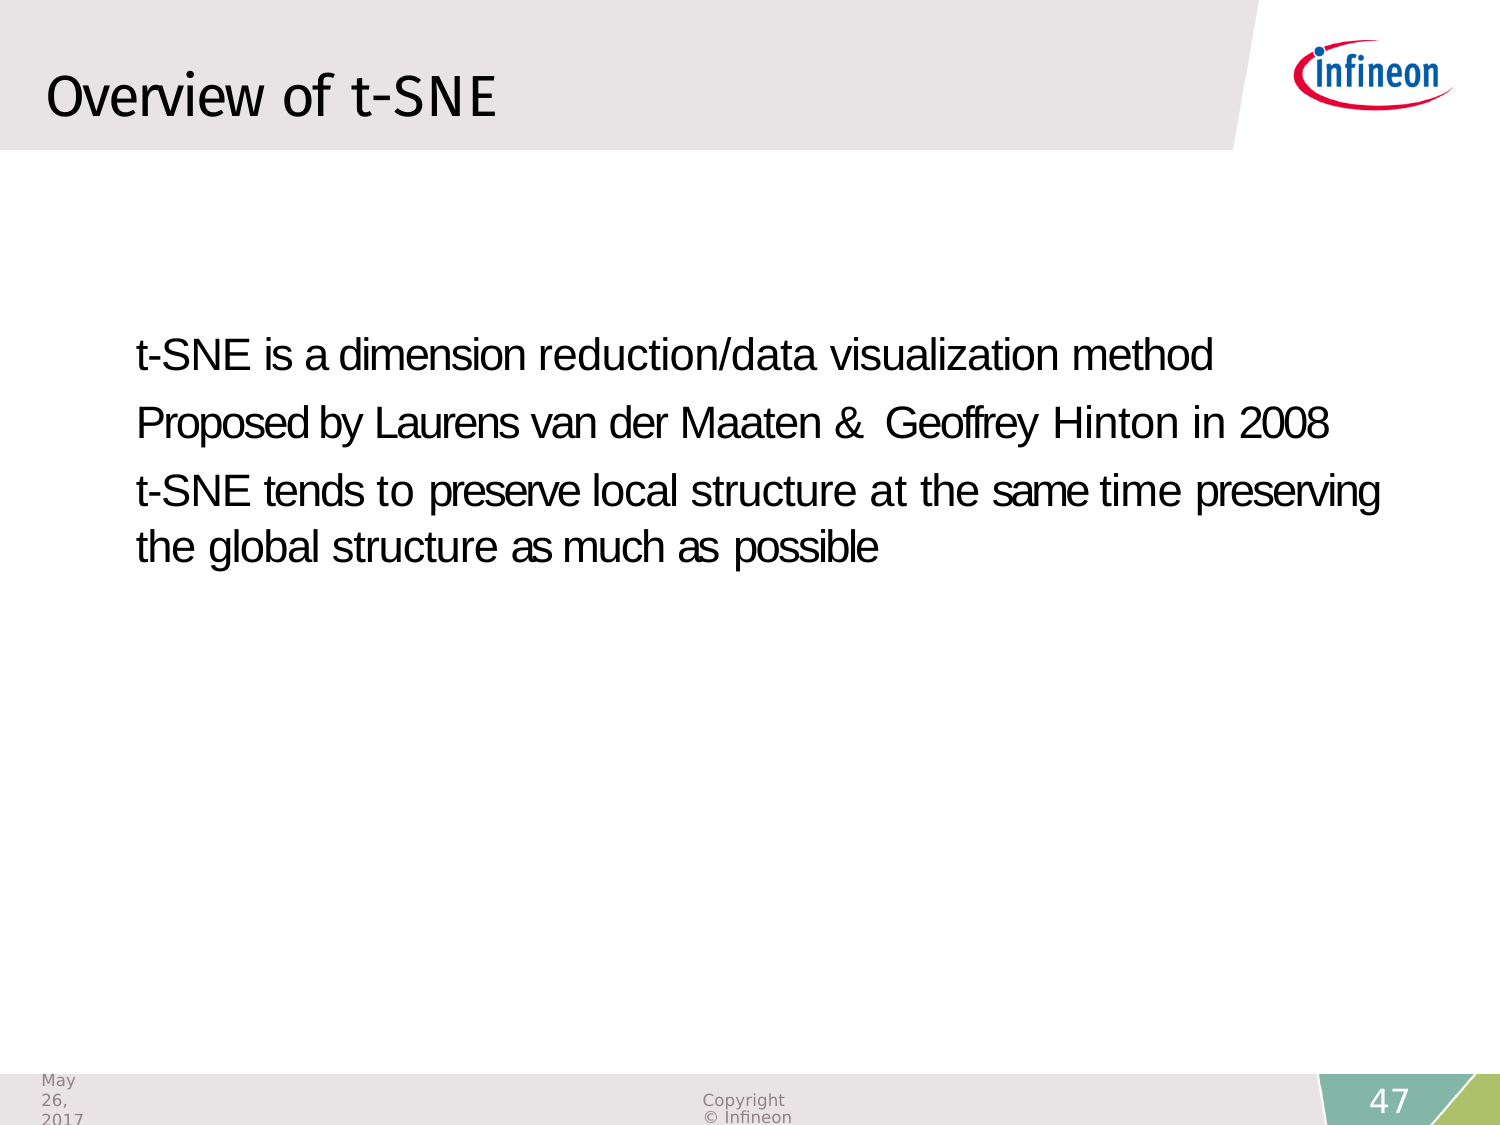

Overview of t-SNE
t-SNE is a dimension reduction/data visualization method  Proposed by Laurens van der Maaten & Geoffrey Hinton in 2008
t-SNE tends to preserve local structure at the same time preserving  the global structure as much as possible

May 26, 2017
Copyright © Infineon Technologies AG 2019. All rights reserved.
47